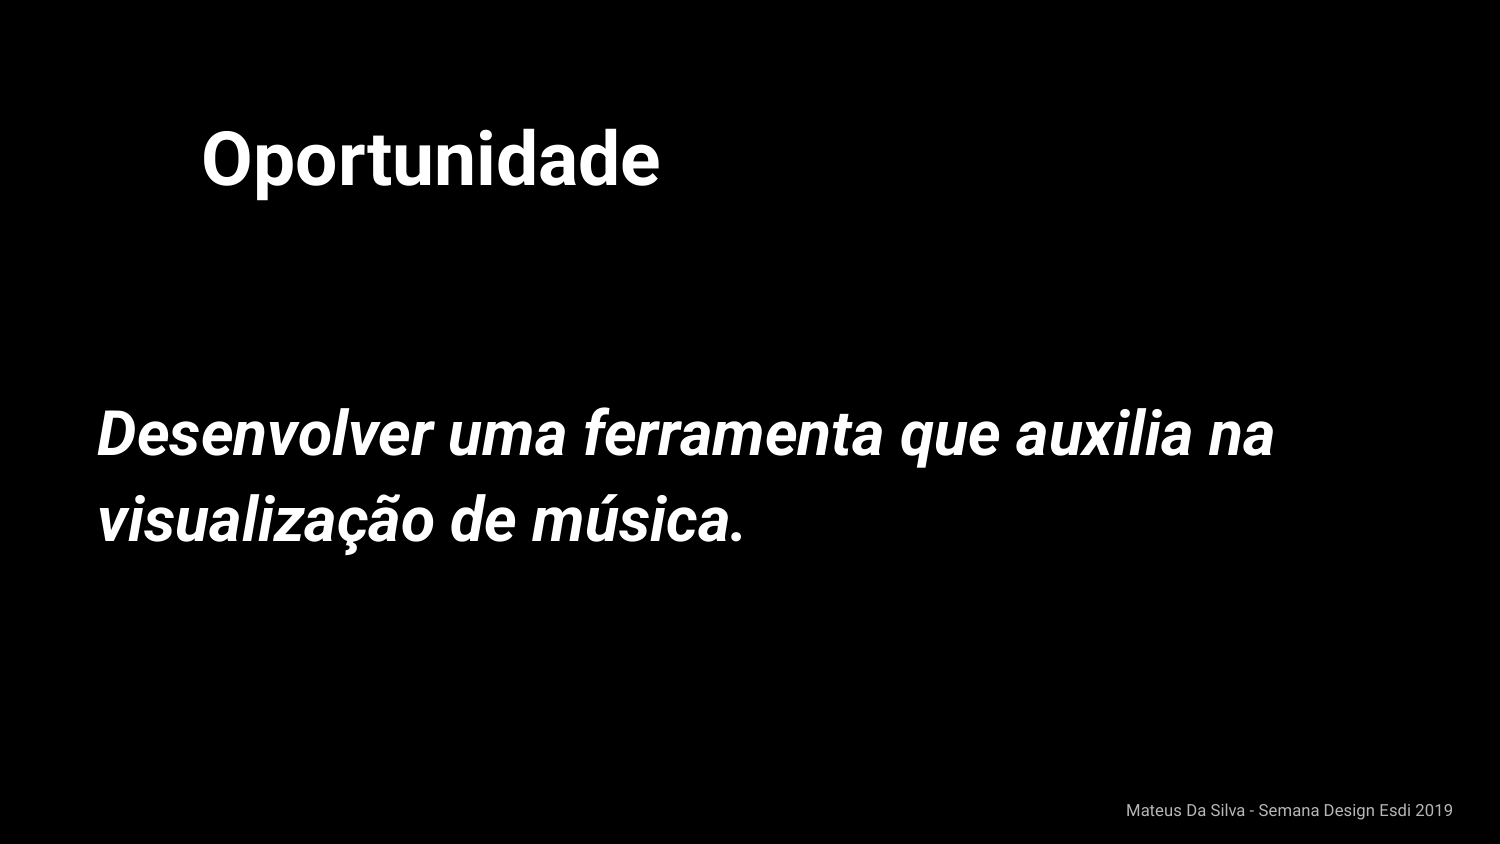

🤔
Oportunidade
Desenvolver uma ferramenta que auxilia na visualização de música.
Mateus Da Silva - Semana Design Esdi 2019